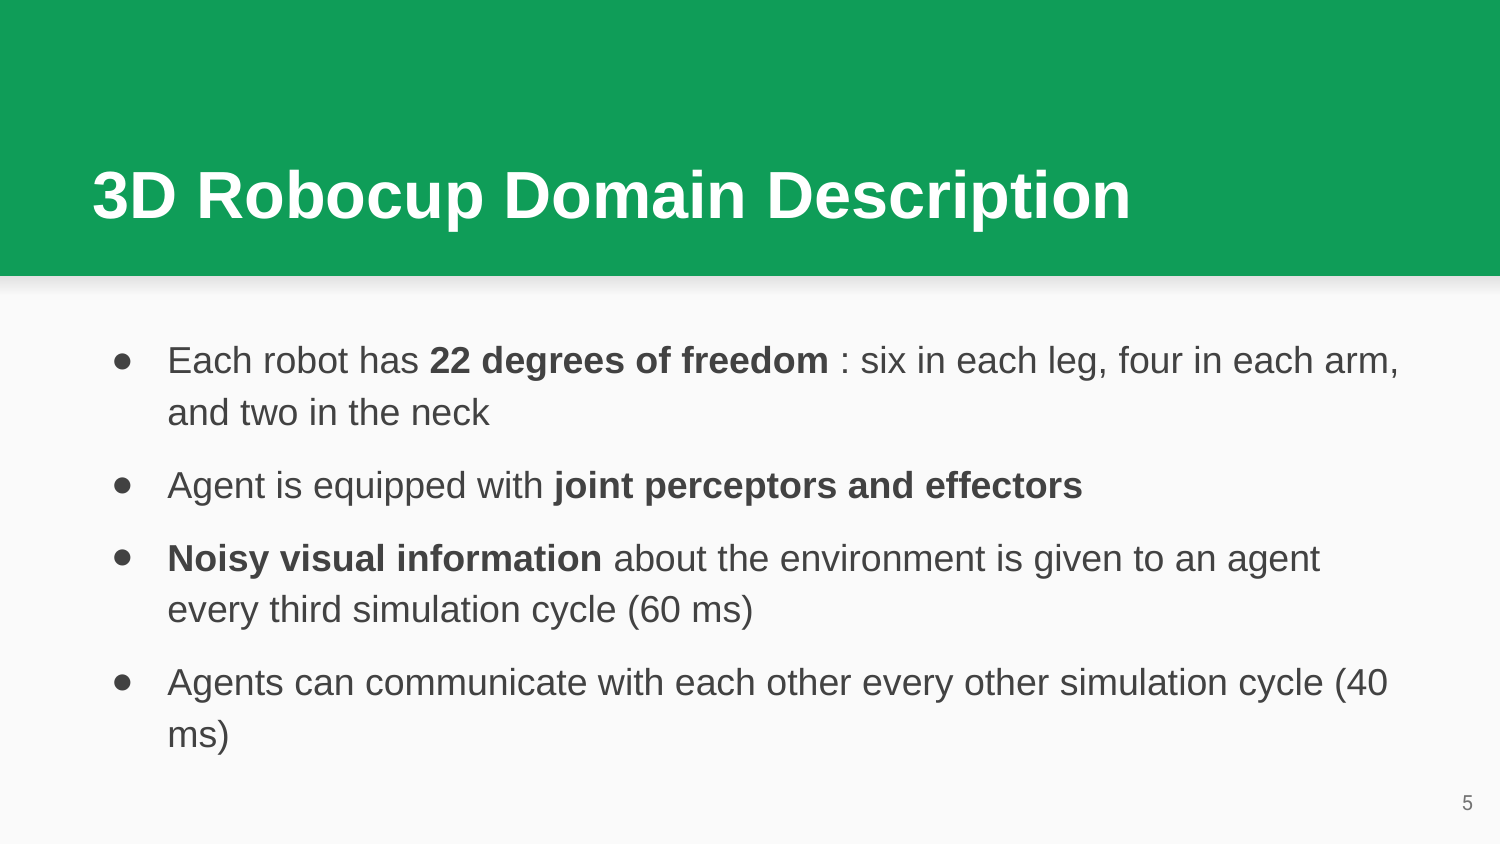

# 3D Robocup Domain Description
Each robot has 22 degrees of freedom : six in each leg, four in each arm, and two in the neck
Agent is equipped with joint perceptors and effectors
Noisy visual information about the environment is given to an agent every third simulation cycle (60 ms)
Agents can communicate with each other every other simulation cycle (40 ms)
5